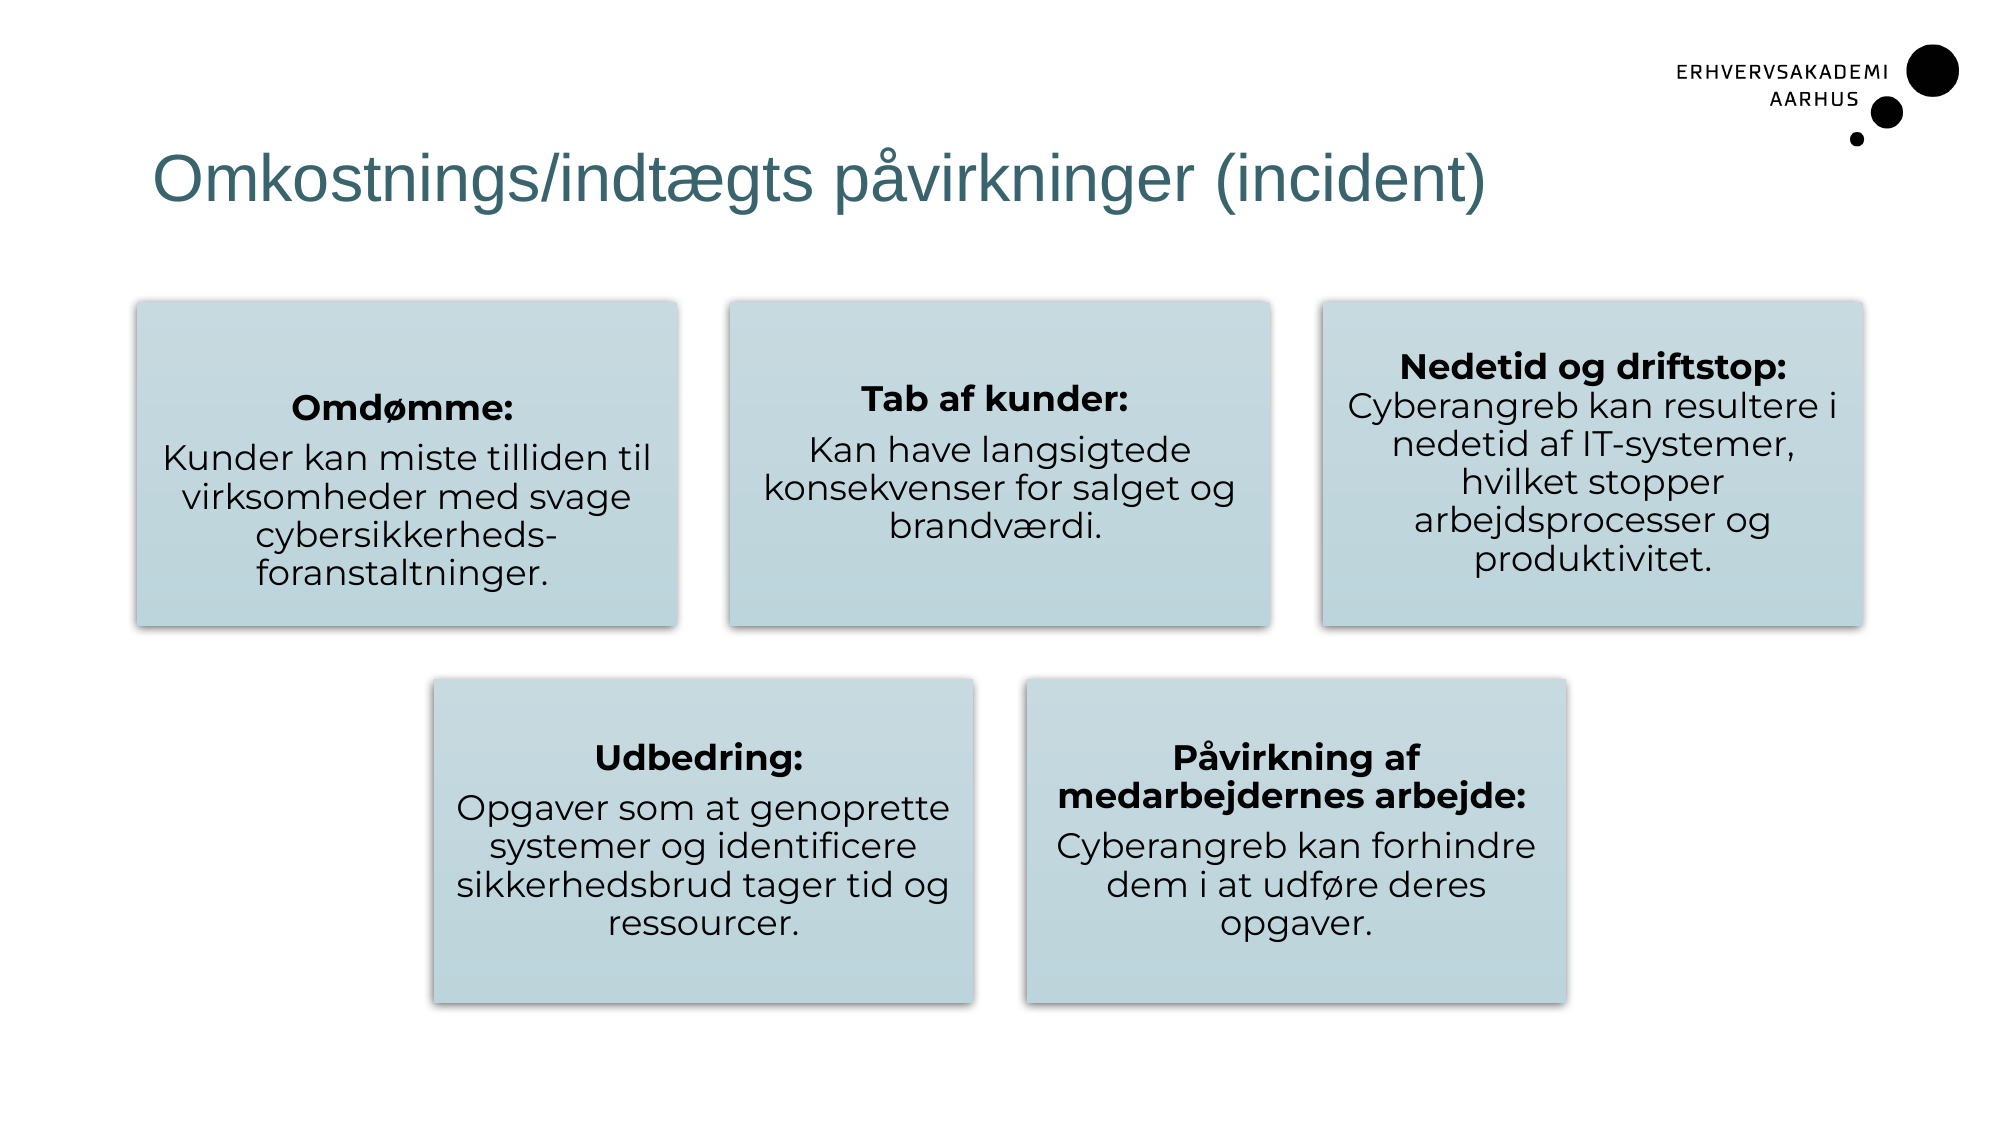

# Omkostnings/indtægts påvirkninger (incident)

Omdømme:
Kunder kan miste tilliden til virksomheder med svage cybersikkerheds-foranstaltninger.
Tab af kunder:
Kan have langsigtede konsekvenser for salget og brandværdi.
Nedetid og driftstop: Cyberangreb kan resultere i nedetid af IT-systemer, hvilket stopper arbejdsprocesser og produktivitet.
Udbedring:
Opgaver som at genoprette systemer og identificere sikkerhedsbrud tager tid og ressourcer.
Påvirkning af medarbejdernes arbejde:
Cyberangreb kan forhindre dem i at udføre deres opgaver.